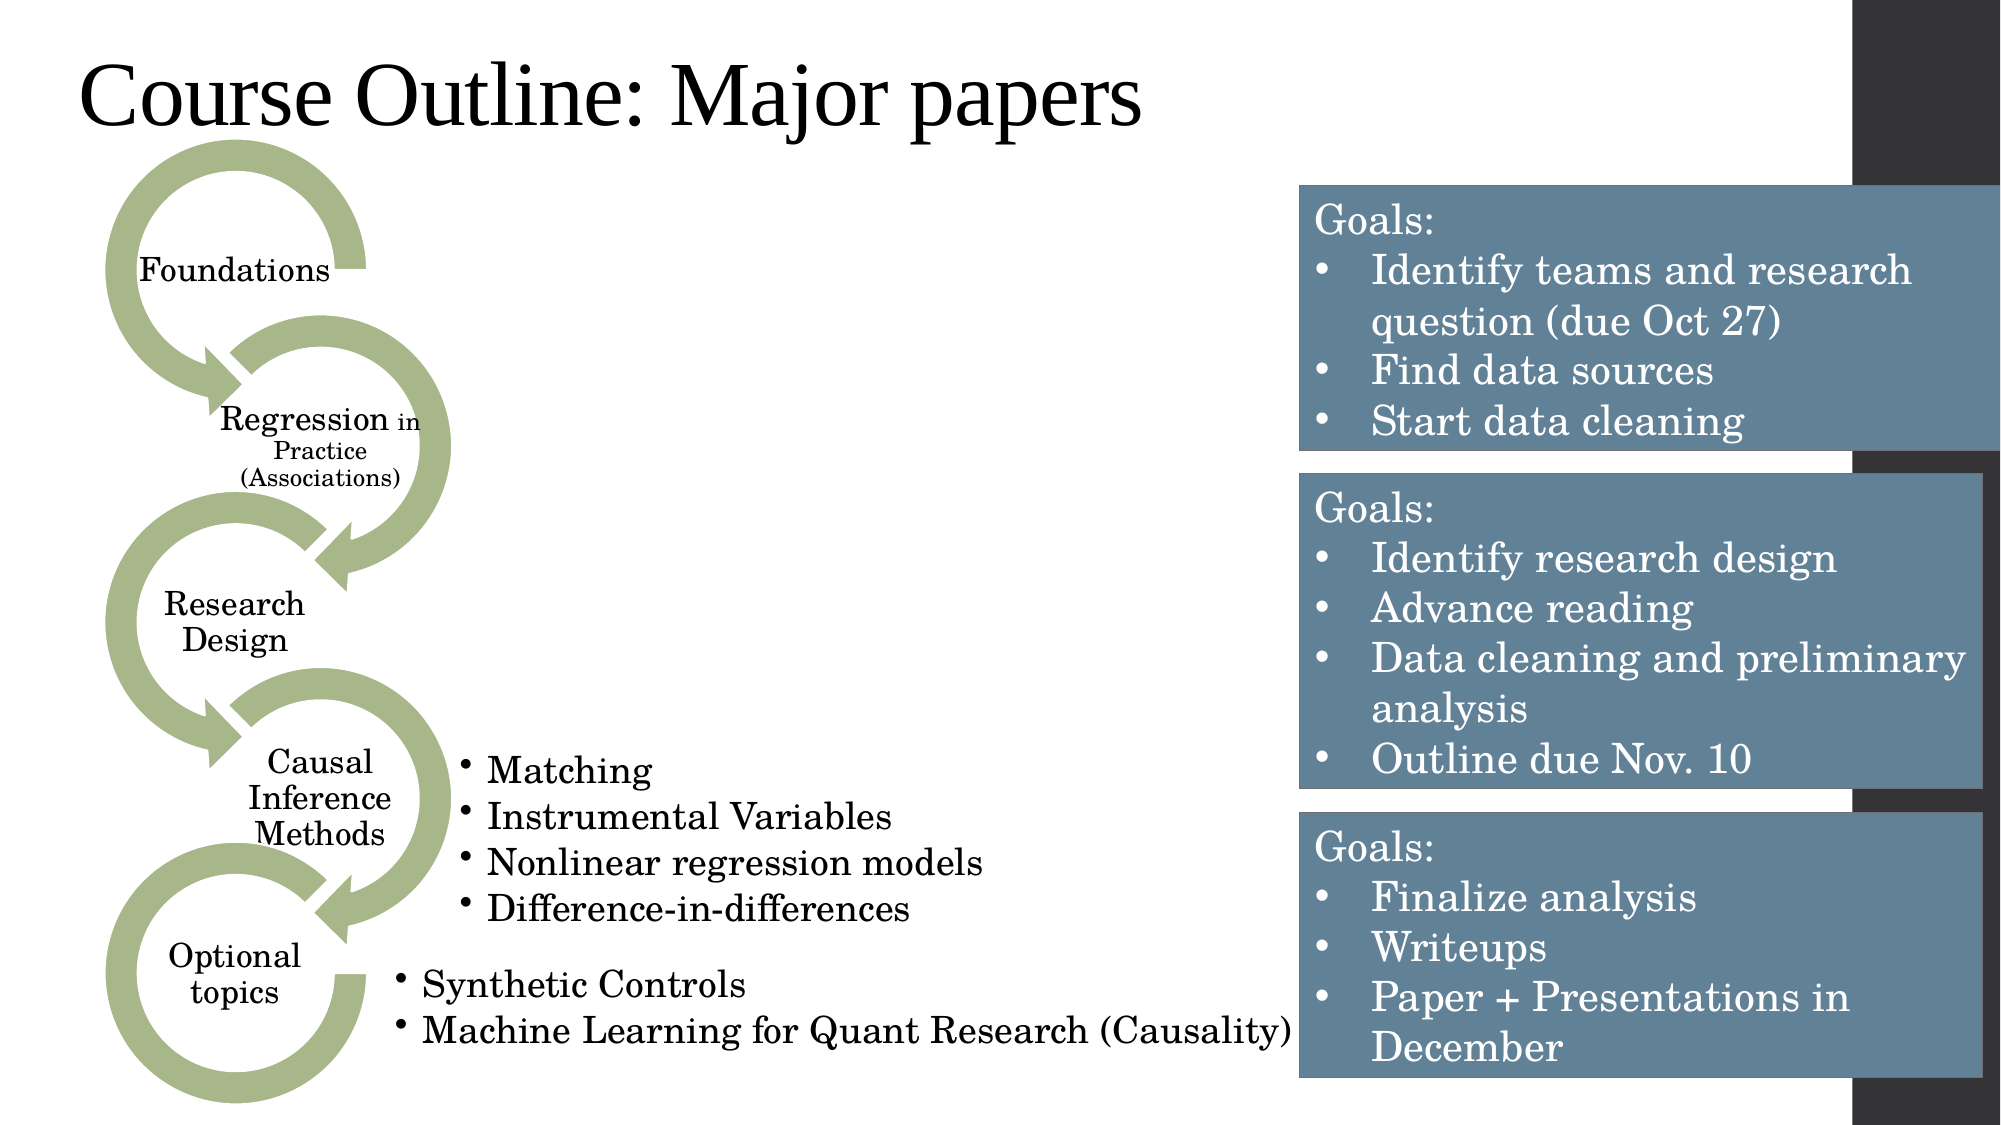

Course Outline: Major papers
Foundations
Regression in Practice (Associations)
Research Design
Matching
Instrumental Variables
Nonlinear regression models
Difference-in-differences
Causal Inference Methods
Synthetic Controls
Machine Learning for Quant Research (Causality)
Optional topics
#
Goals:
Identify teams and research question (due Oct 27)
Find data sources
Start data cleaning
Goals:
Identify research design
Advance reading
Data cleaning and preliminary analysis
Outline due Nov. 10
Goals:
Finalize analysis
Writeups
Paper + Presentations in December